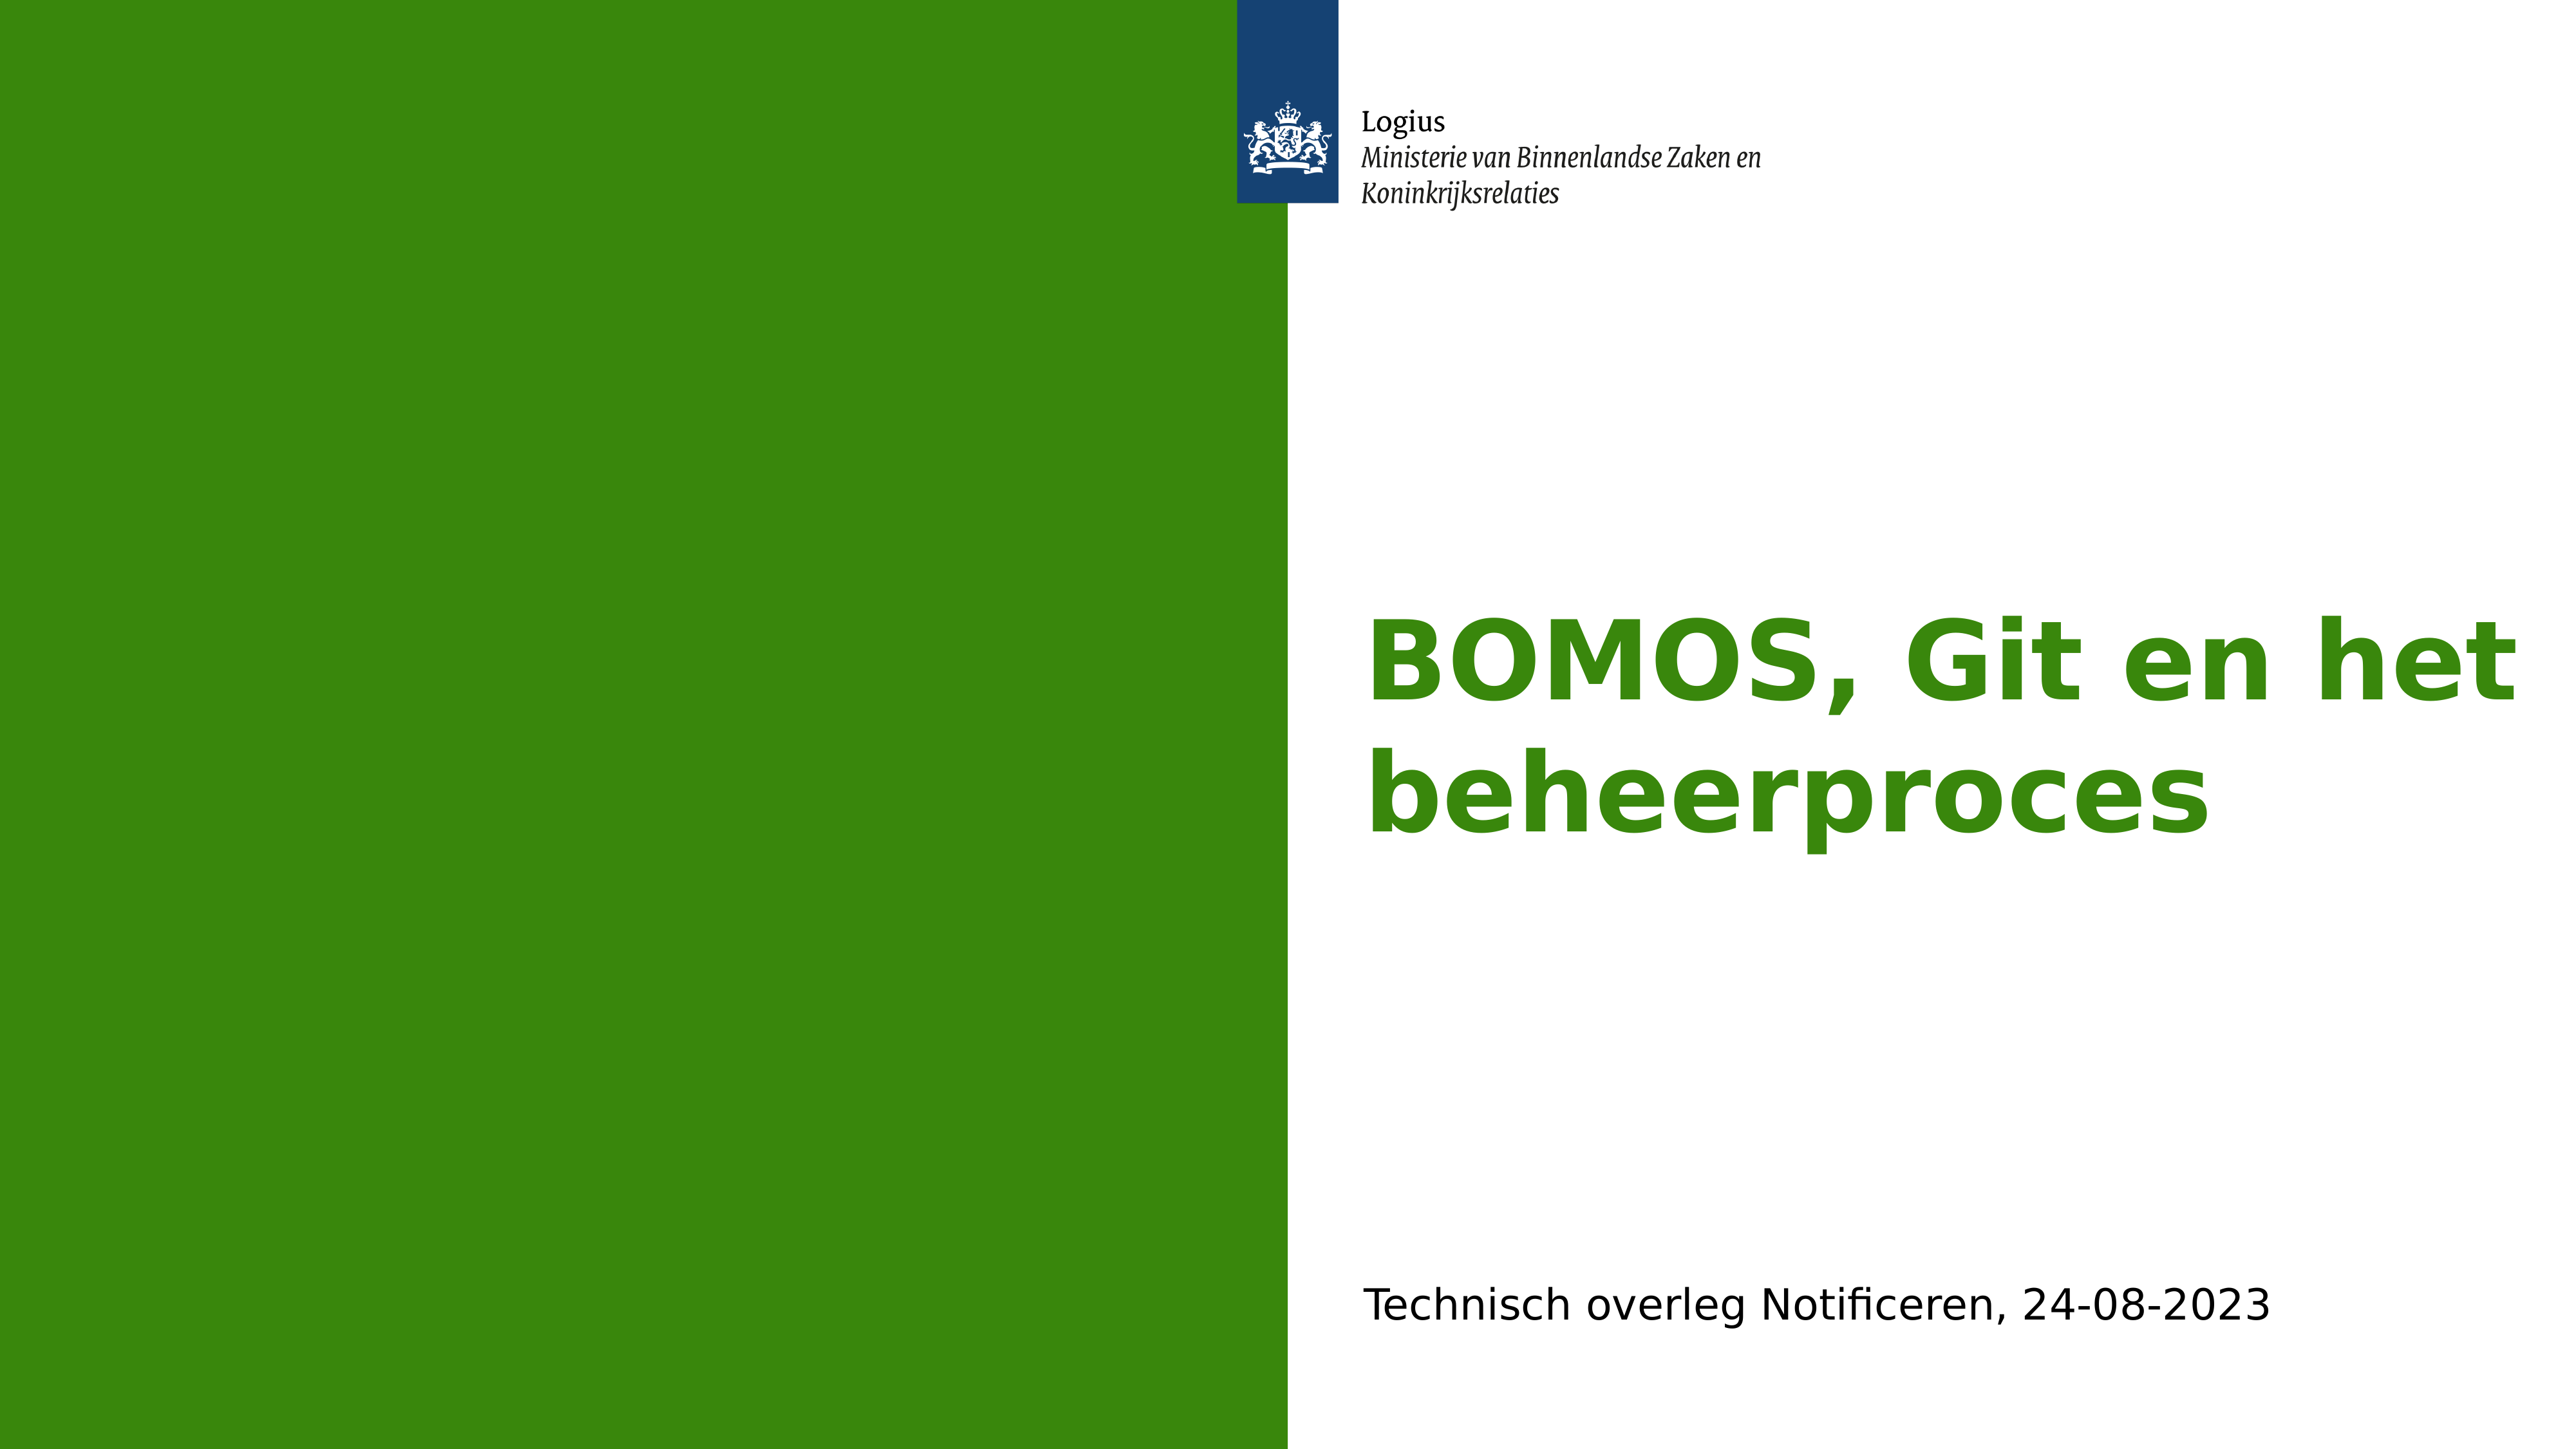

# BOMOS, Git en het beheerproces
Technisch overleg Notificeren, 24-08-2023